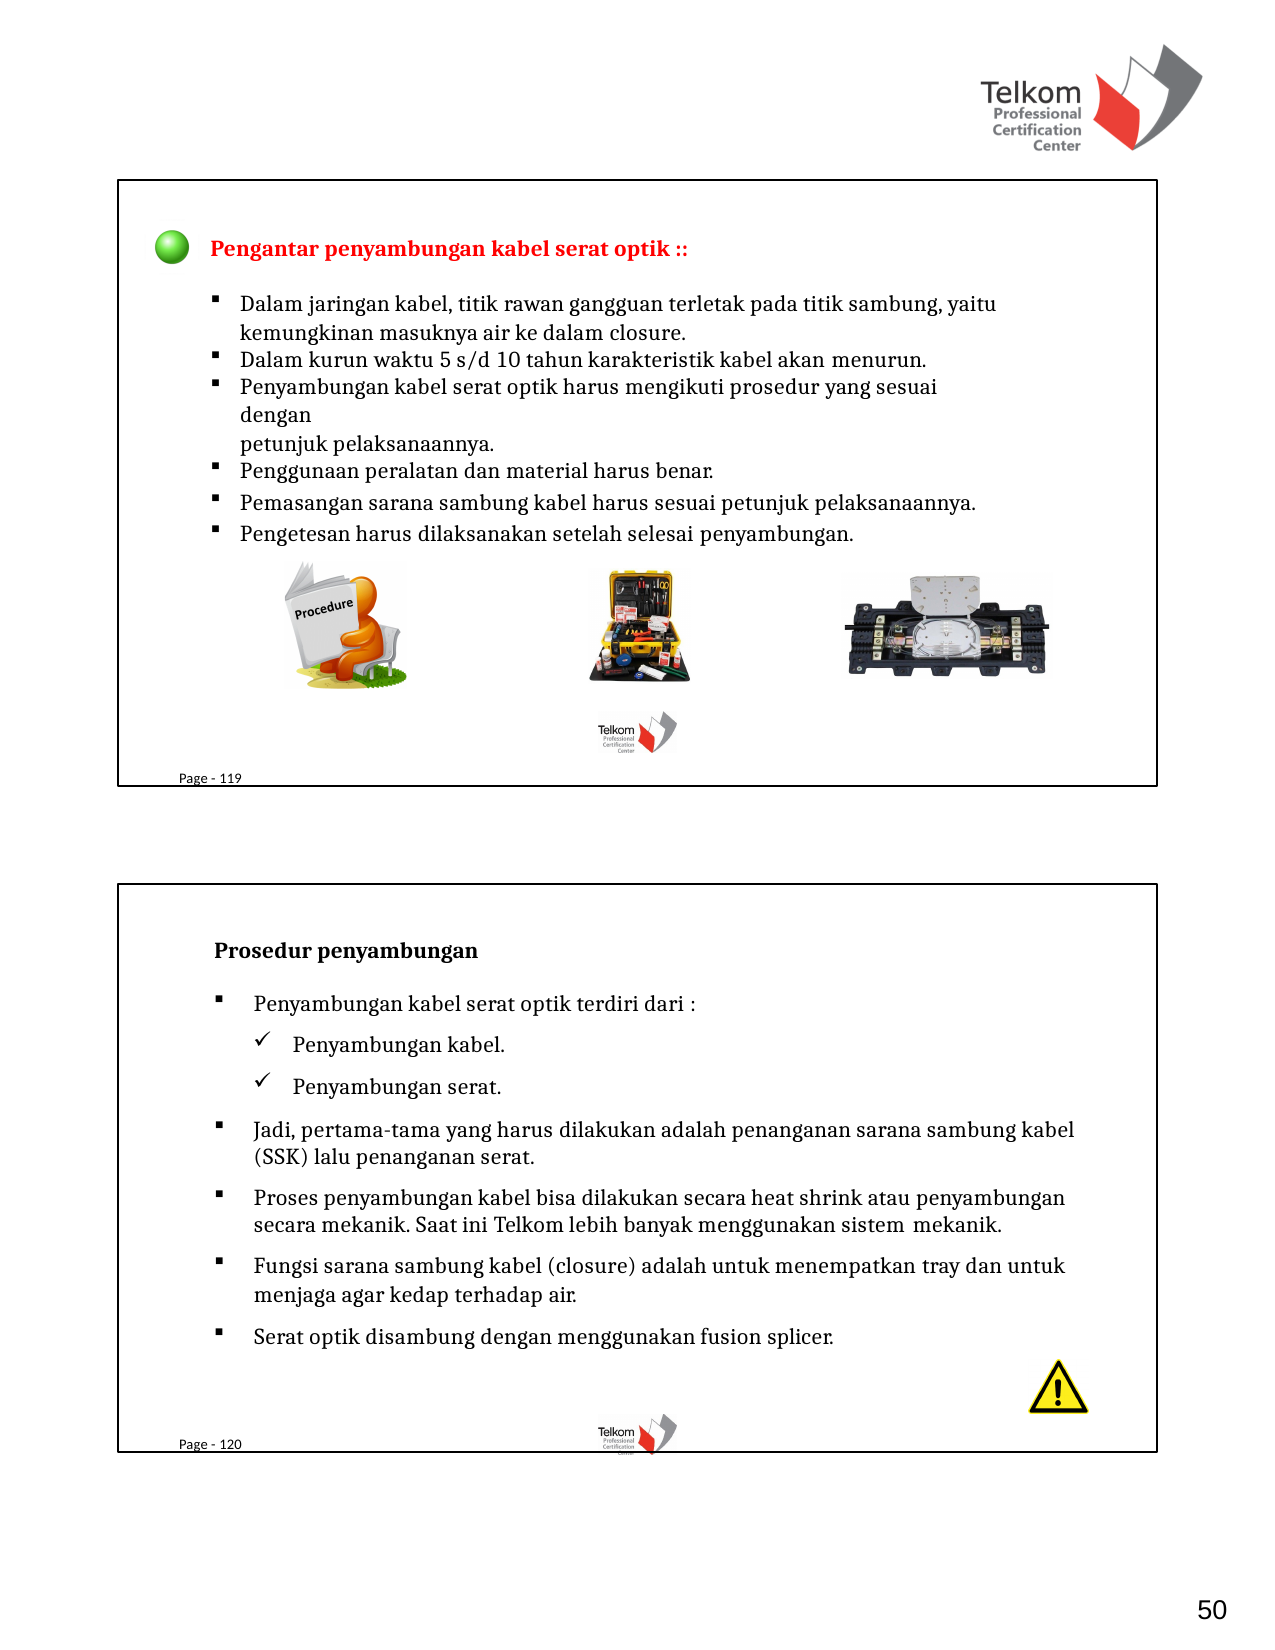

Pengantar penyambungan kabel serat optik ::

Dalam jaringan kabel, titik rawan gangguan terletak pada titik sambung, yaitu  kemungkinan masuknya air ke dalam closure.
Dalam kurun waktu 5 s/d 10 tahun karakteristik kabel akan menurun.
Penyambungan kabel serat optik harus mengikuti prosedur yang sesuai dengan
petunjuk pelaksanaannya.
Penggunaan peralatan dan material harus benar.
Pemasangan sarana sambung kabel harus sesuai petunjuk pelaksanaannya.
Pengetesan harus dilaksanakan setelah selesai penyambungan.

Page - 119

Prosedur penyambungan

Penyambungan kabel serat optik terdiri dari :
Penyambungan kabel.
Penyambungan serat.
Jadi, pertama-tama yang harus dilakukan adalah penanganan sarana sambung kabel  (SSK) lalu penanganan serat.
Proses penyambungan kabel bisa dilakukan secara heat shrink atau penyambungan  secara mekanik. Saat ini Telkom lebih banyak menggunakan sistem mekanik.
Fungsi sarana sambung kabel (closure) adalah untuk menempatkan tray dan untuk  menjaga agar kedap terhadap air.
Serat optik disambung dengan menggunakan fusion splicer.

Page - 120

50